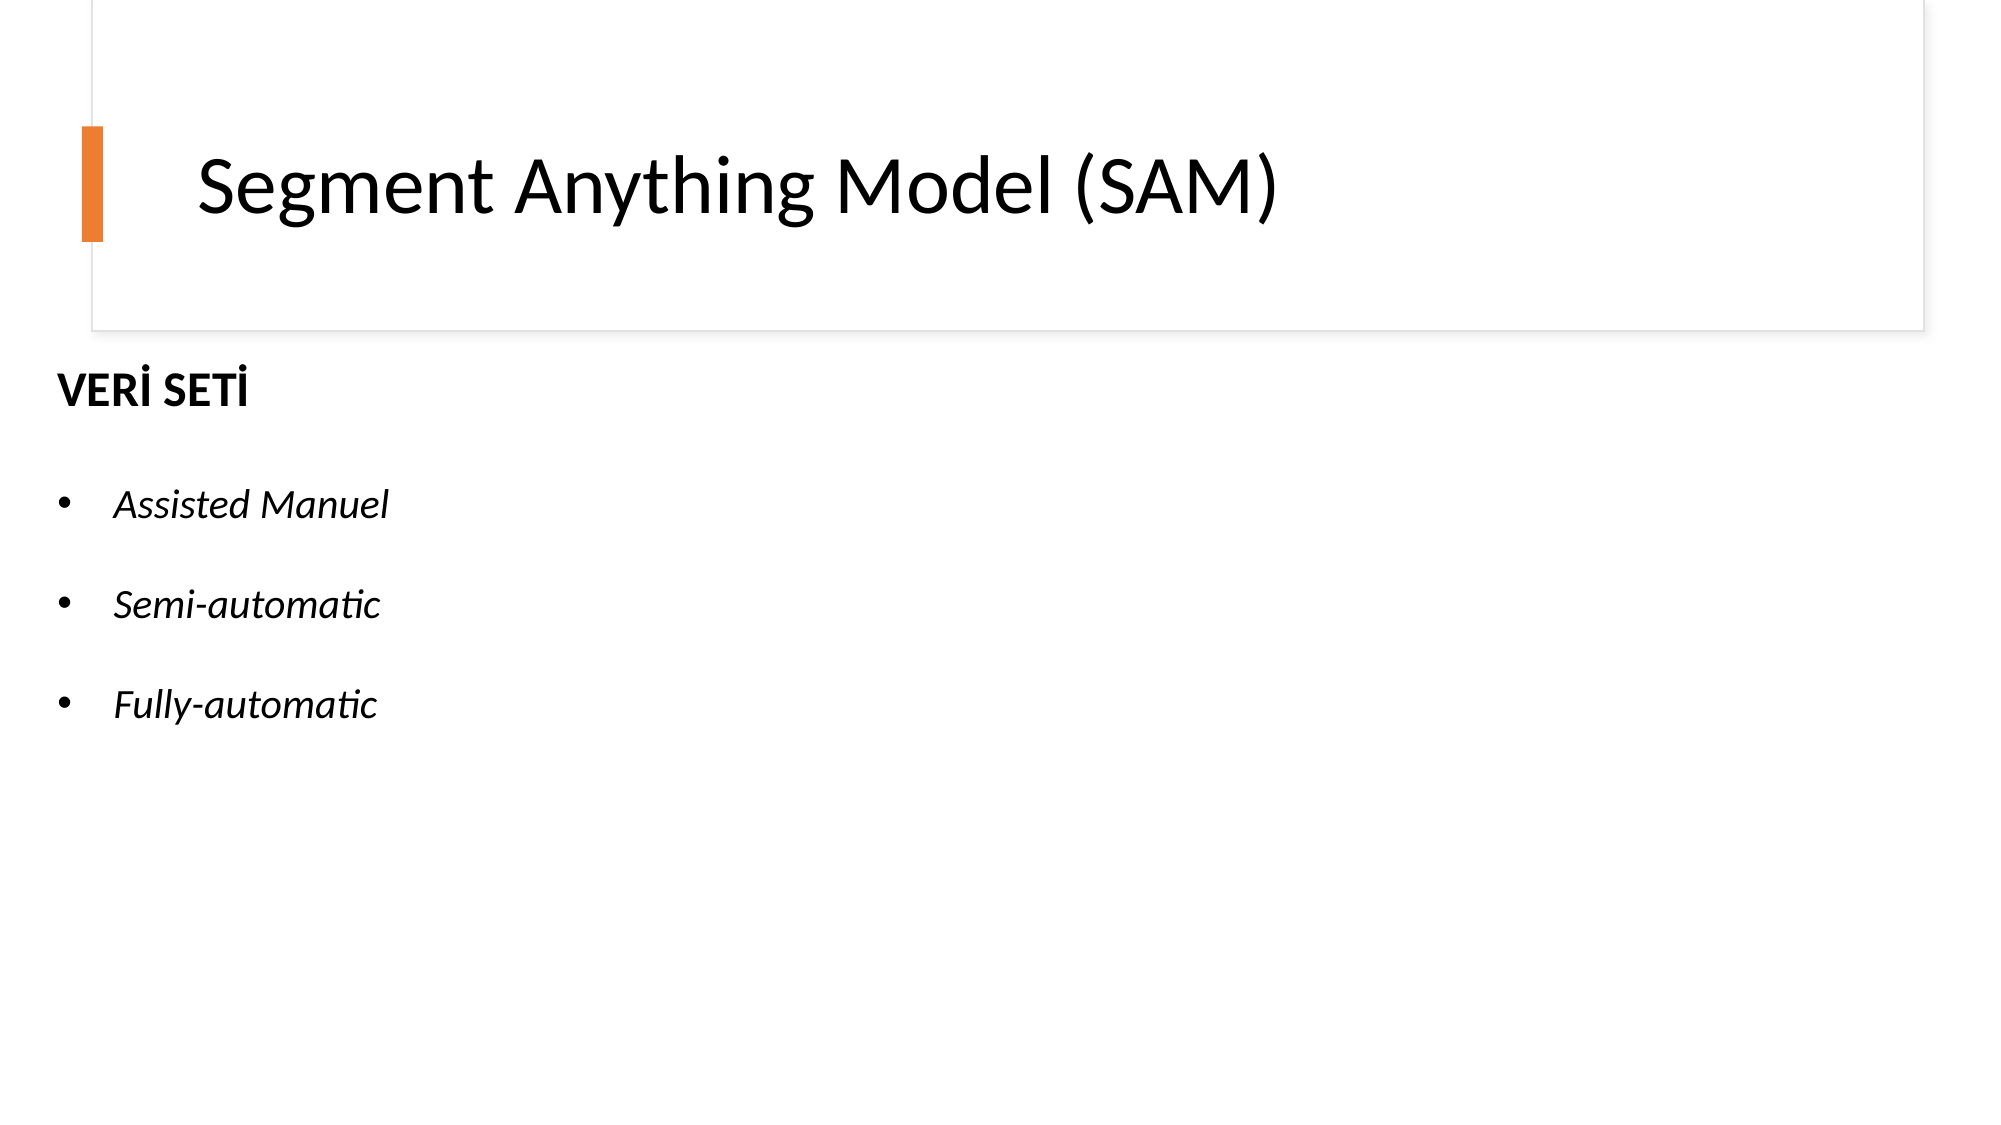

# Segment Anything Model (SAM)

VERİ SETİ

Assisted Manuel

Semi-automatic

Fully-automatic